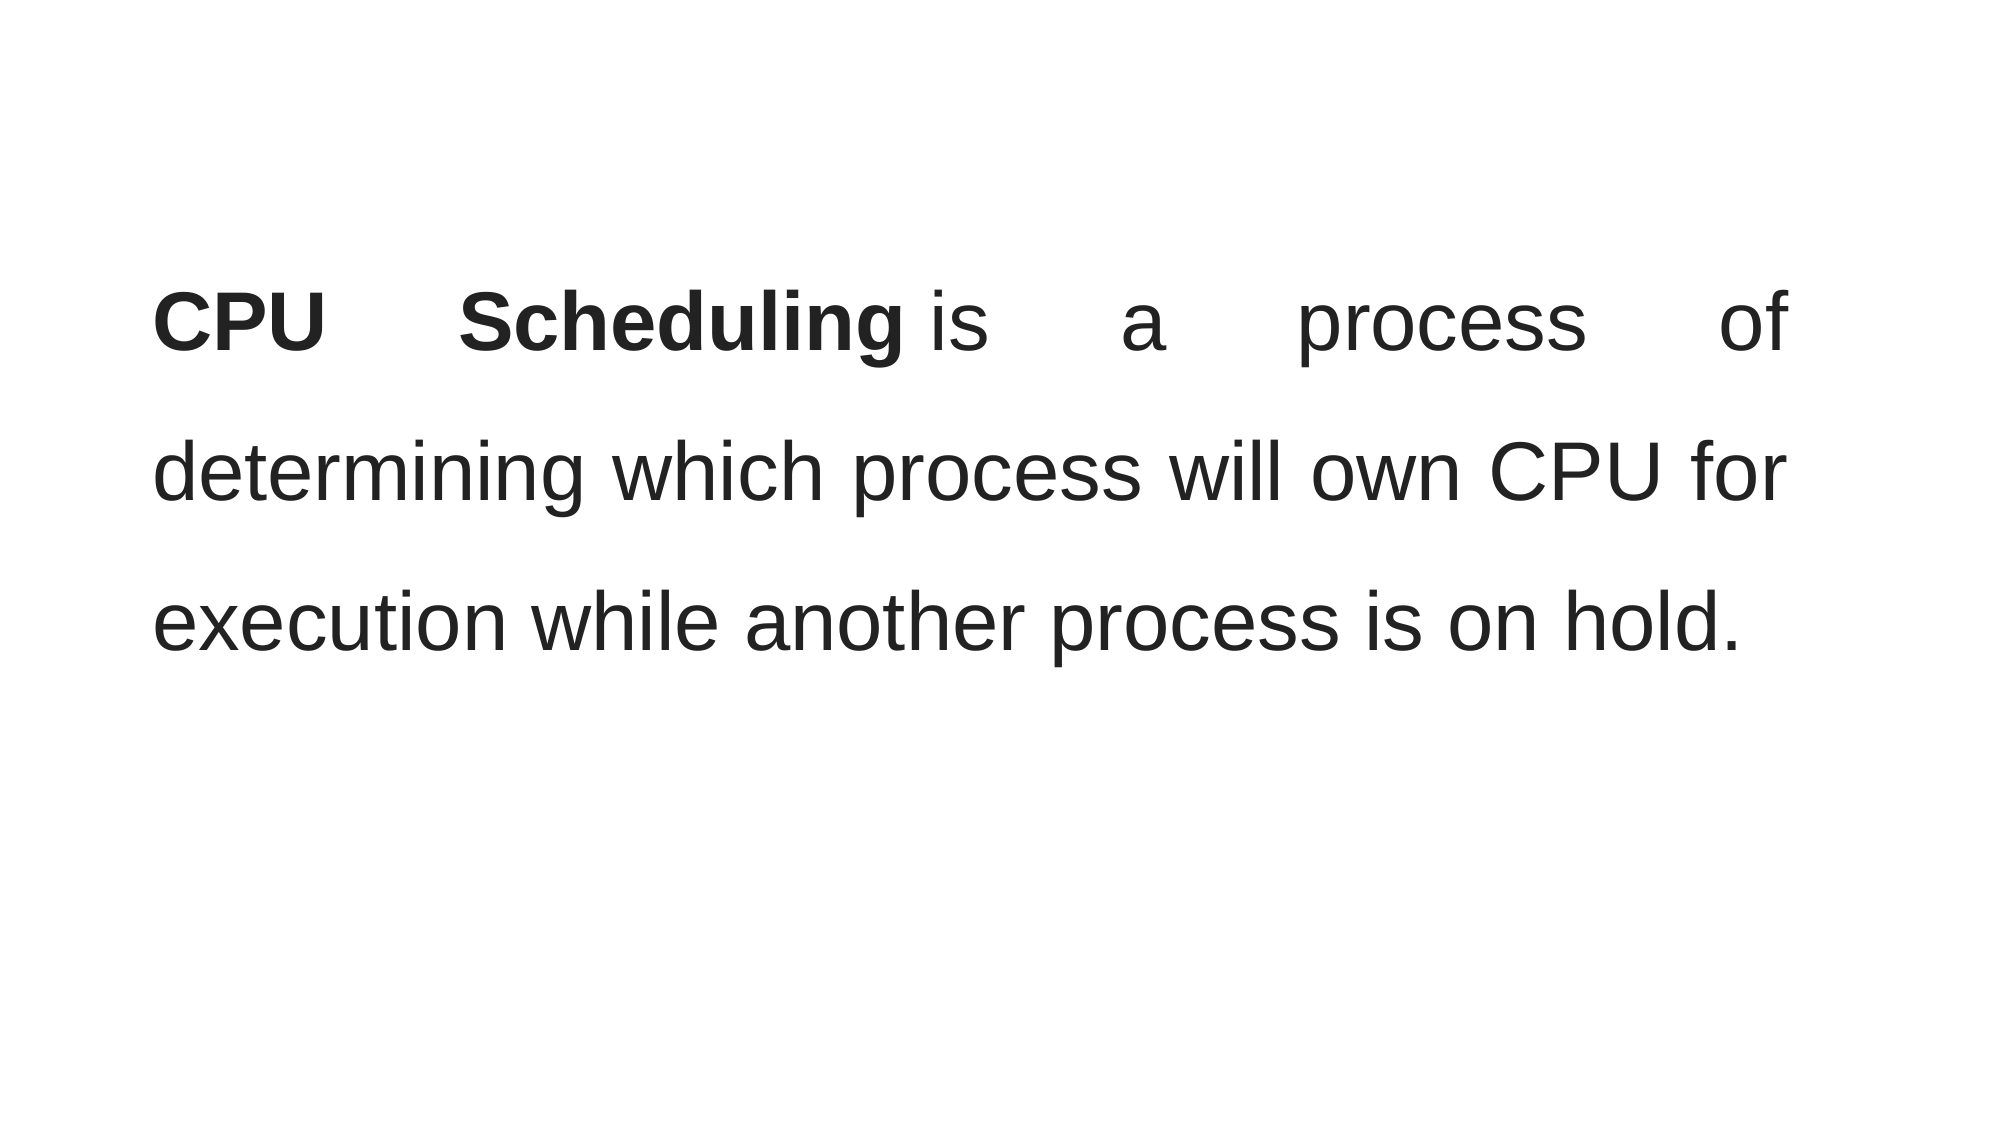

#
CPU Scheduling is a process of determining which process will own CPU for execution while another process is on hold.